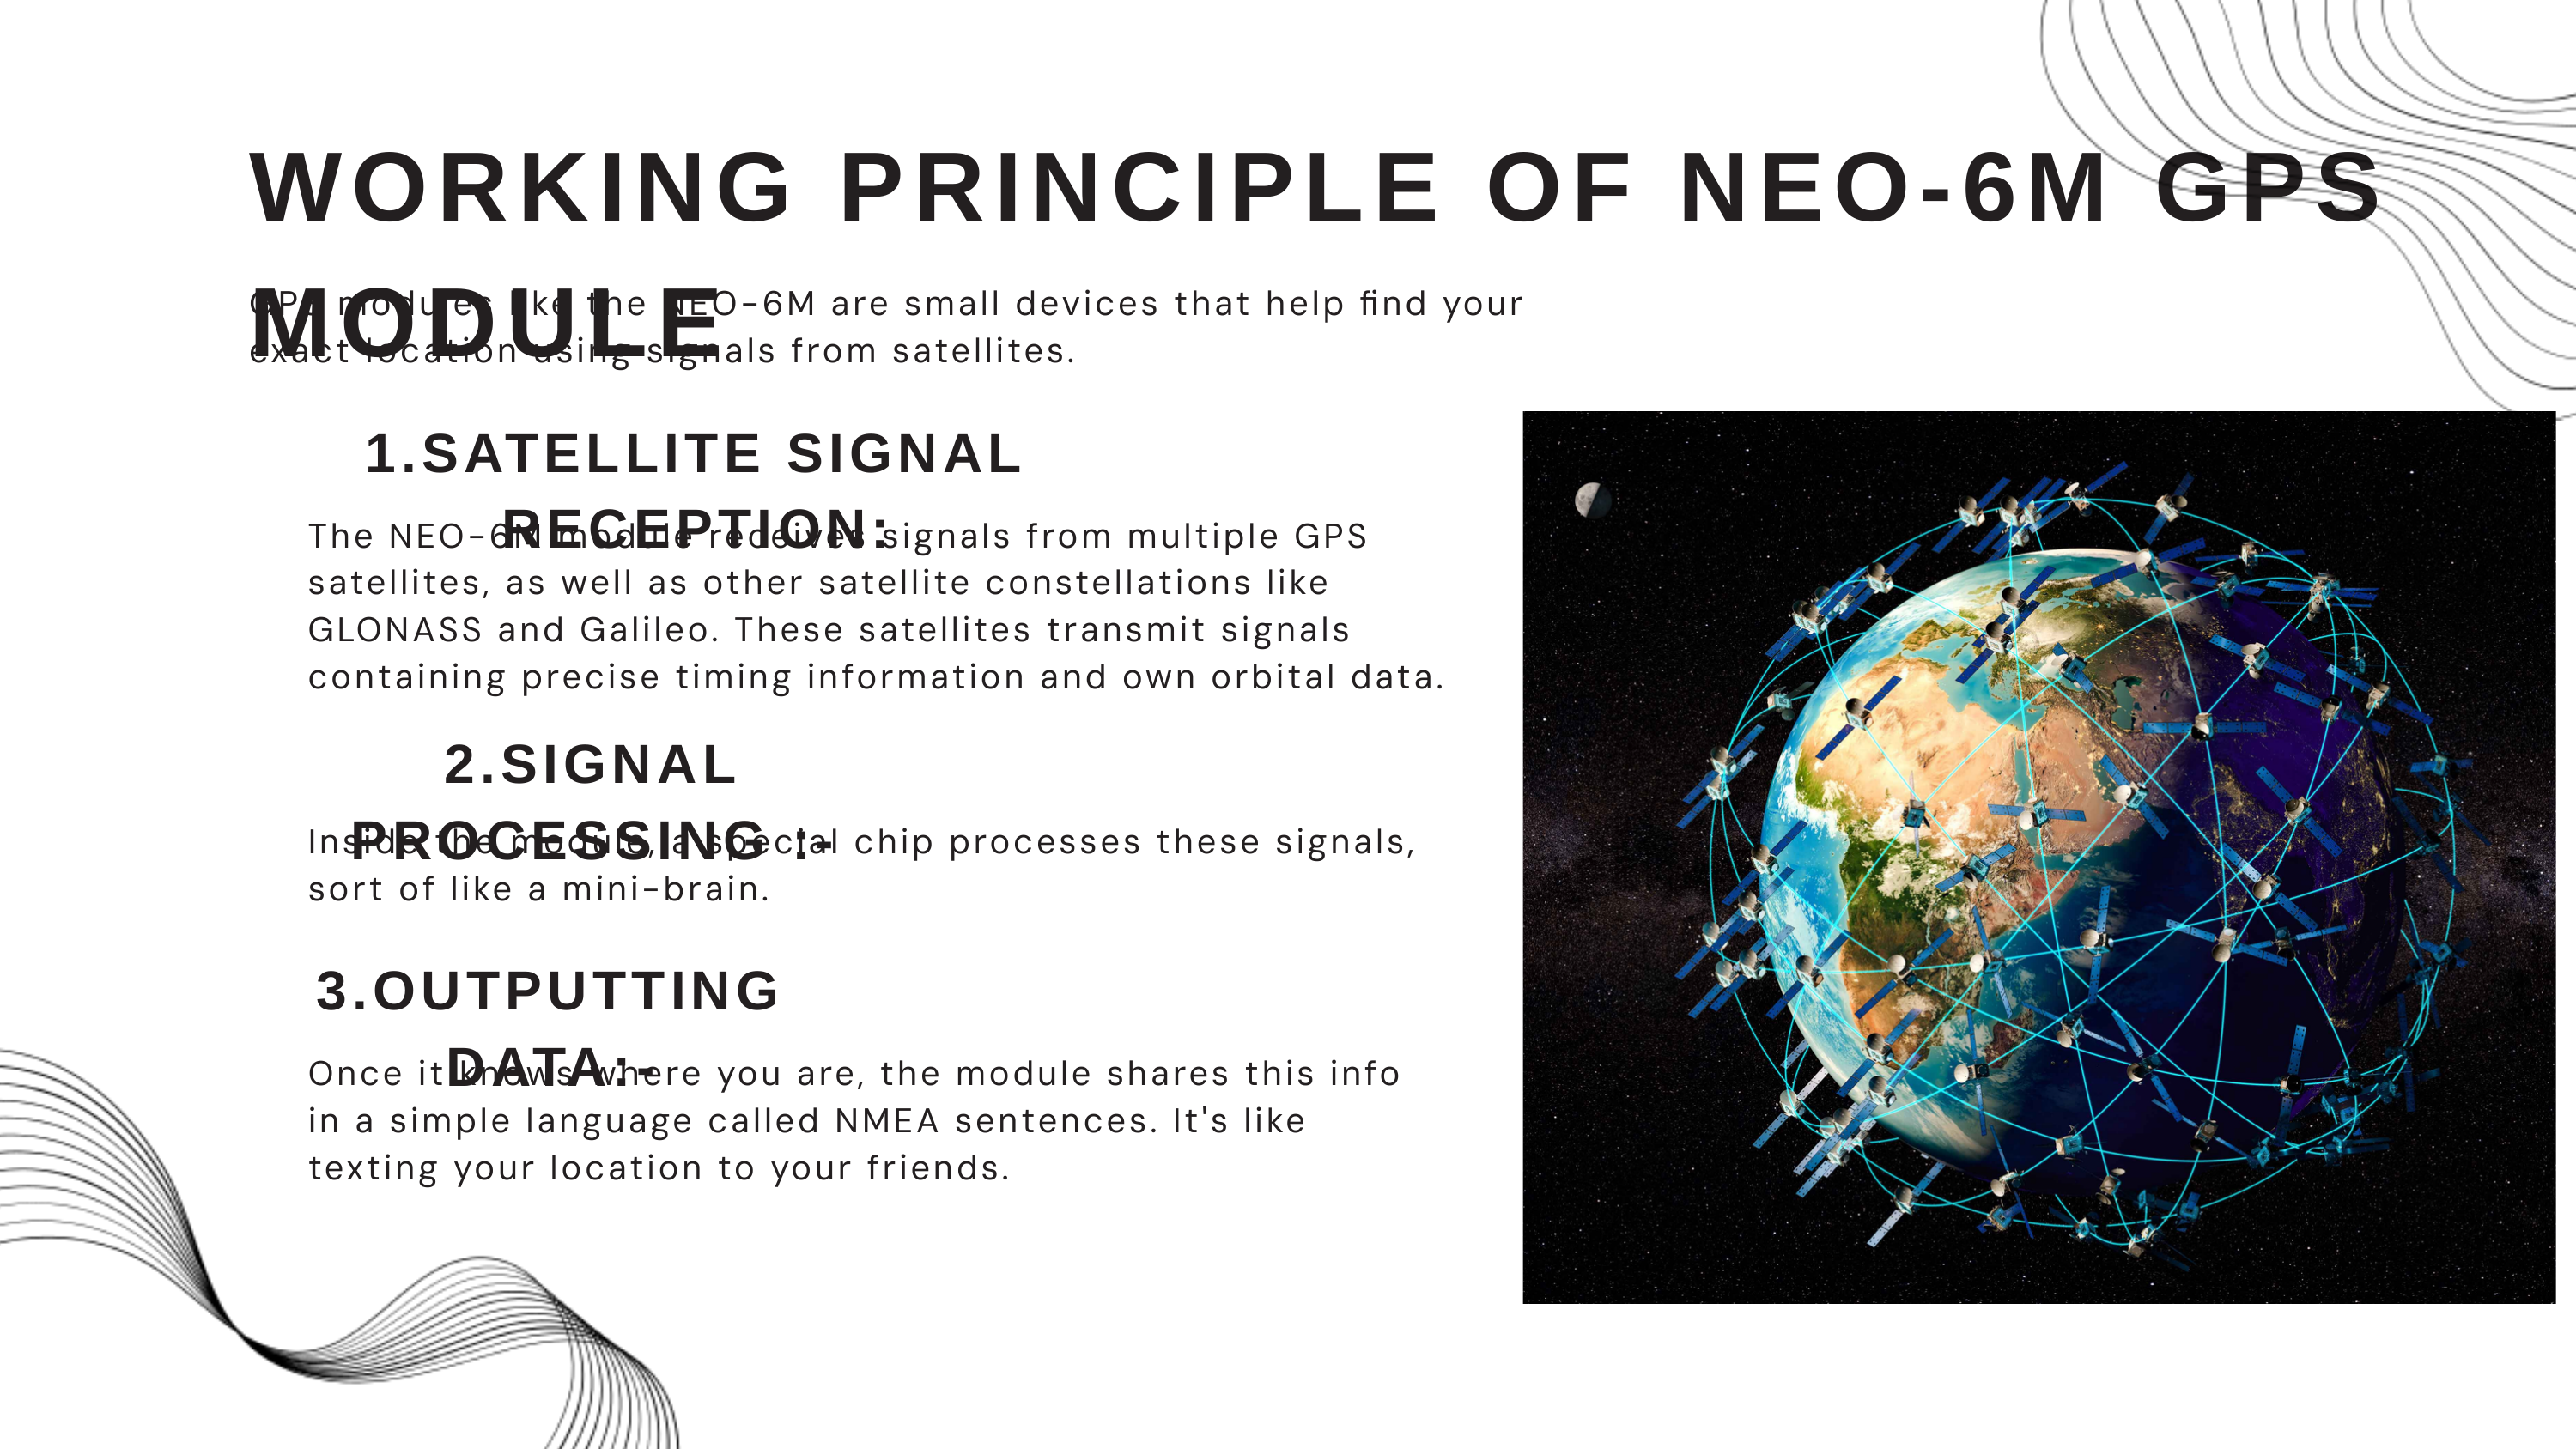

WORKING PRINCIPLE OF NEO-6M GPS MODULE
GPS modules like the NEO-6M are small devices that help find your exact location using signals from satellites.

1.SATELLITE SIGNAL RECEPTION:

The NEO-6M module receives signals from multiple GPS satellites, as well as other satellite constellations like GLONASS and Galileo. These satellites transmit signals containing precise timing information and own orbital data.
2.SIGNAL PROCESSING :-
Inside the module, a special chip processes these signals, sort of like a mini-brain.

3.OUTPUTTING DATA:-

Once it knows where you are, the module shares this info in a simple language called NMEA sentences. It's like texting your location to your friends.